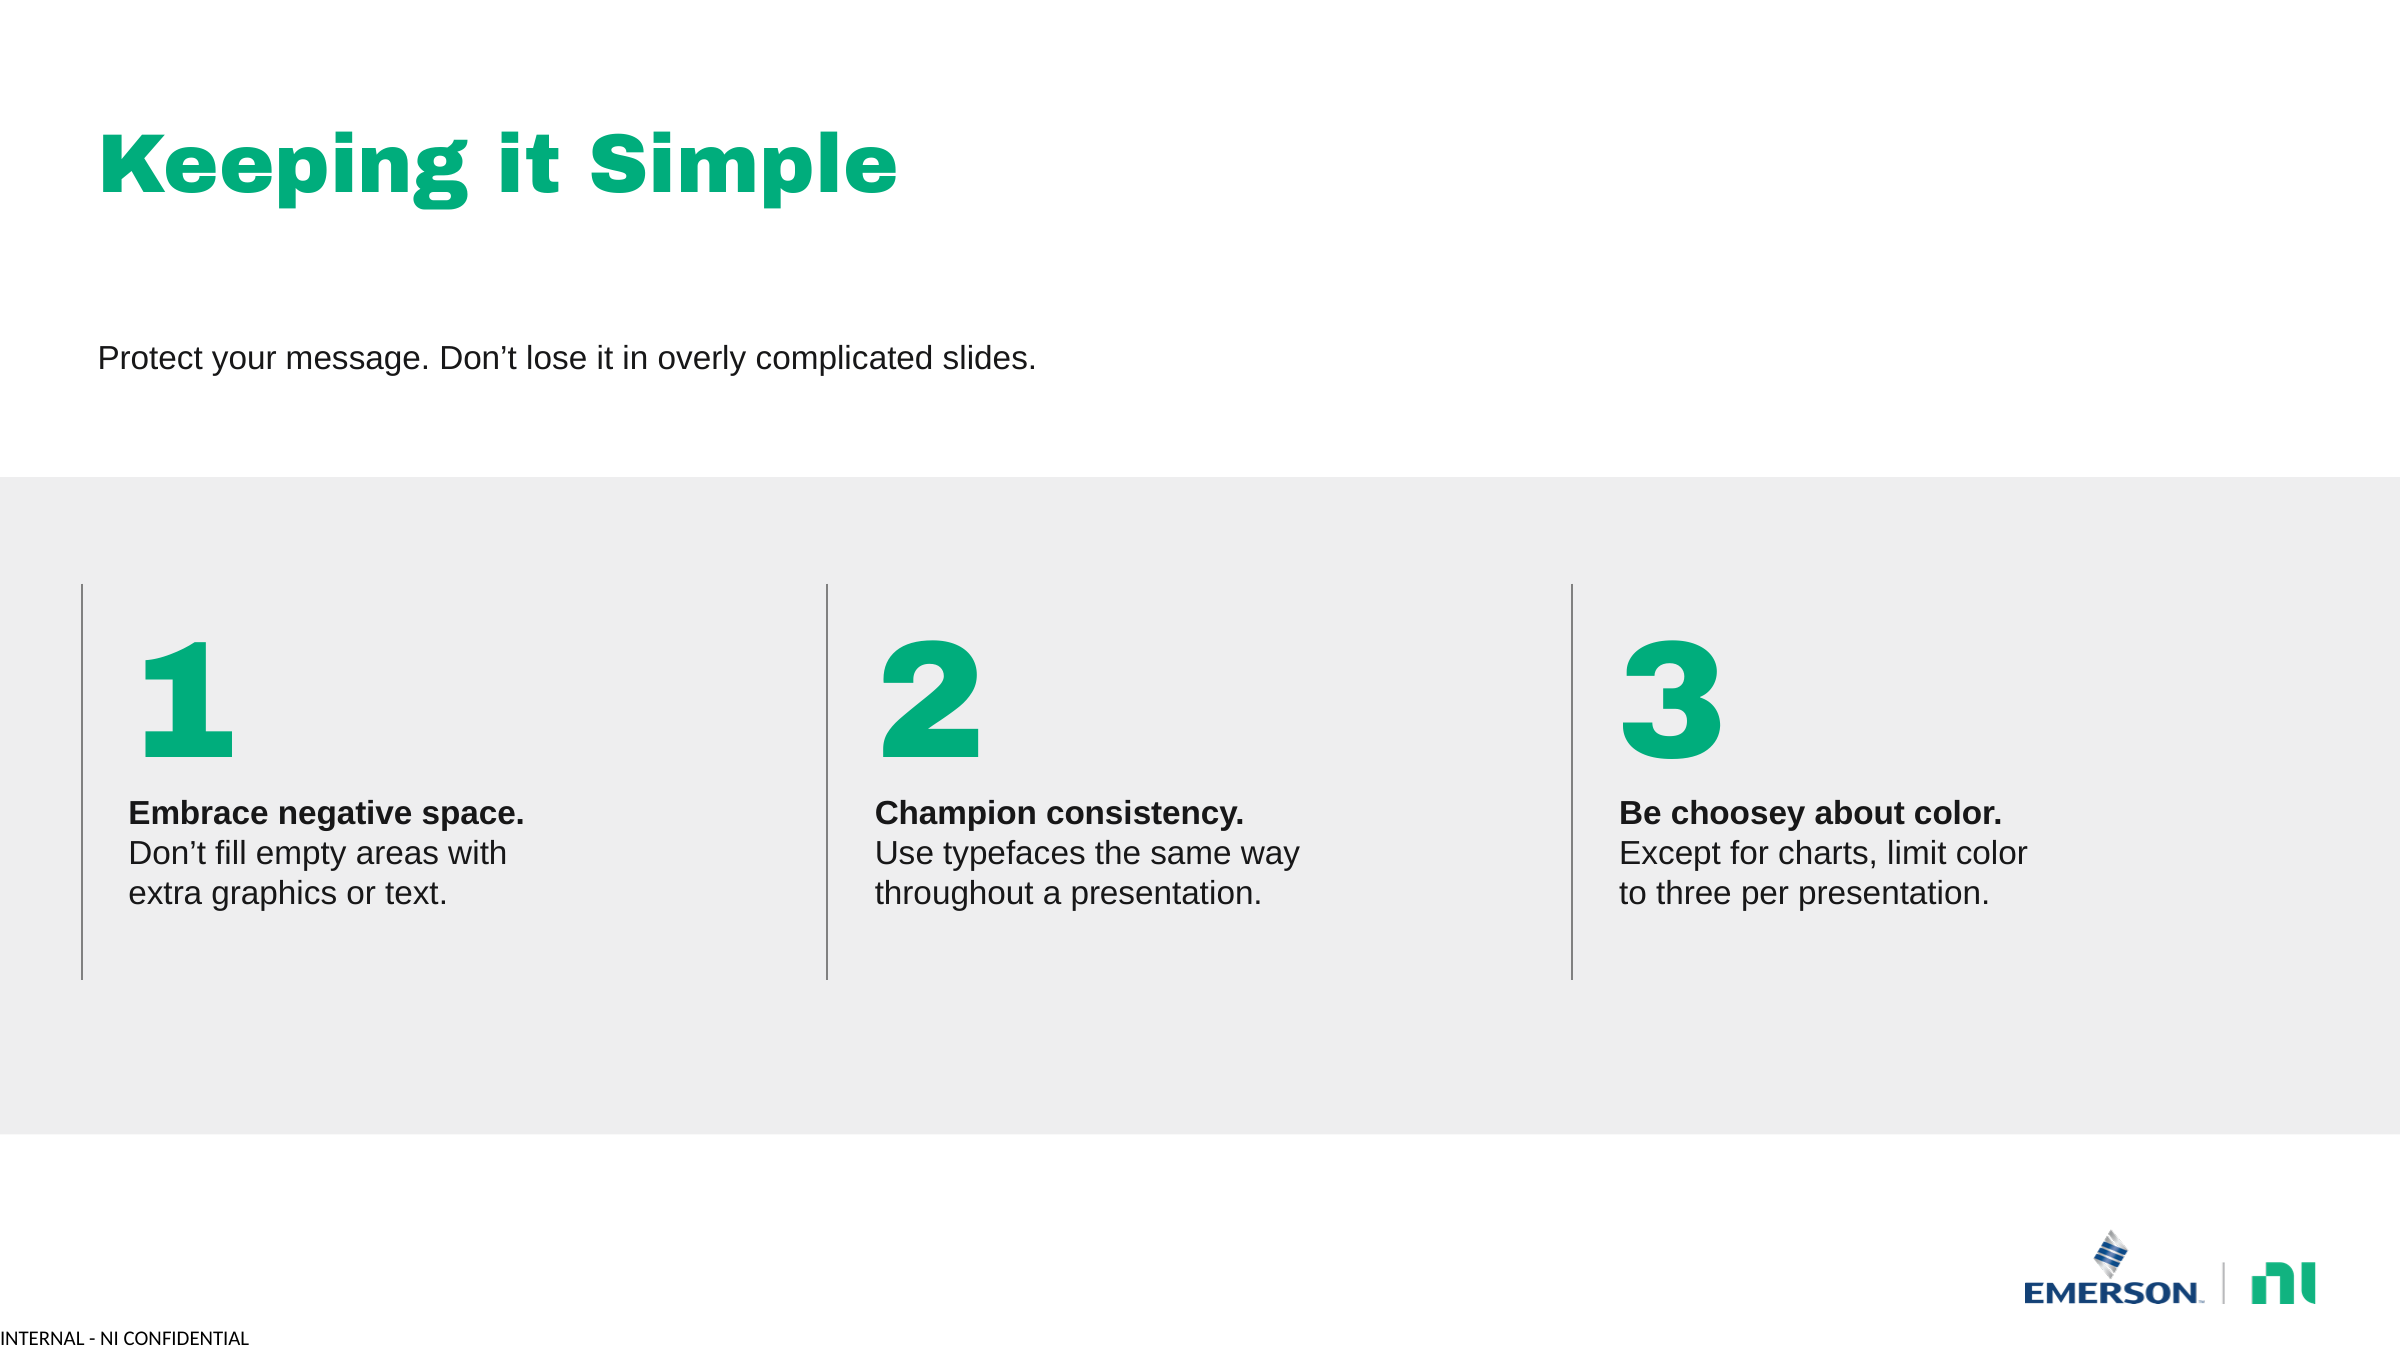

# Keeping it Simple
Protect your message. Don’t lose it in overly complicated slides.

1
2
3
Be choosey about color.
Except for charts, limit color to three per presentation.
Champion consistency.
Use typefaces the same way throughout a presentation.
Embrace negative space. Don’t fill empty areas with
extra graphics or text.